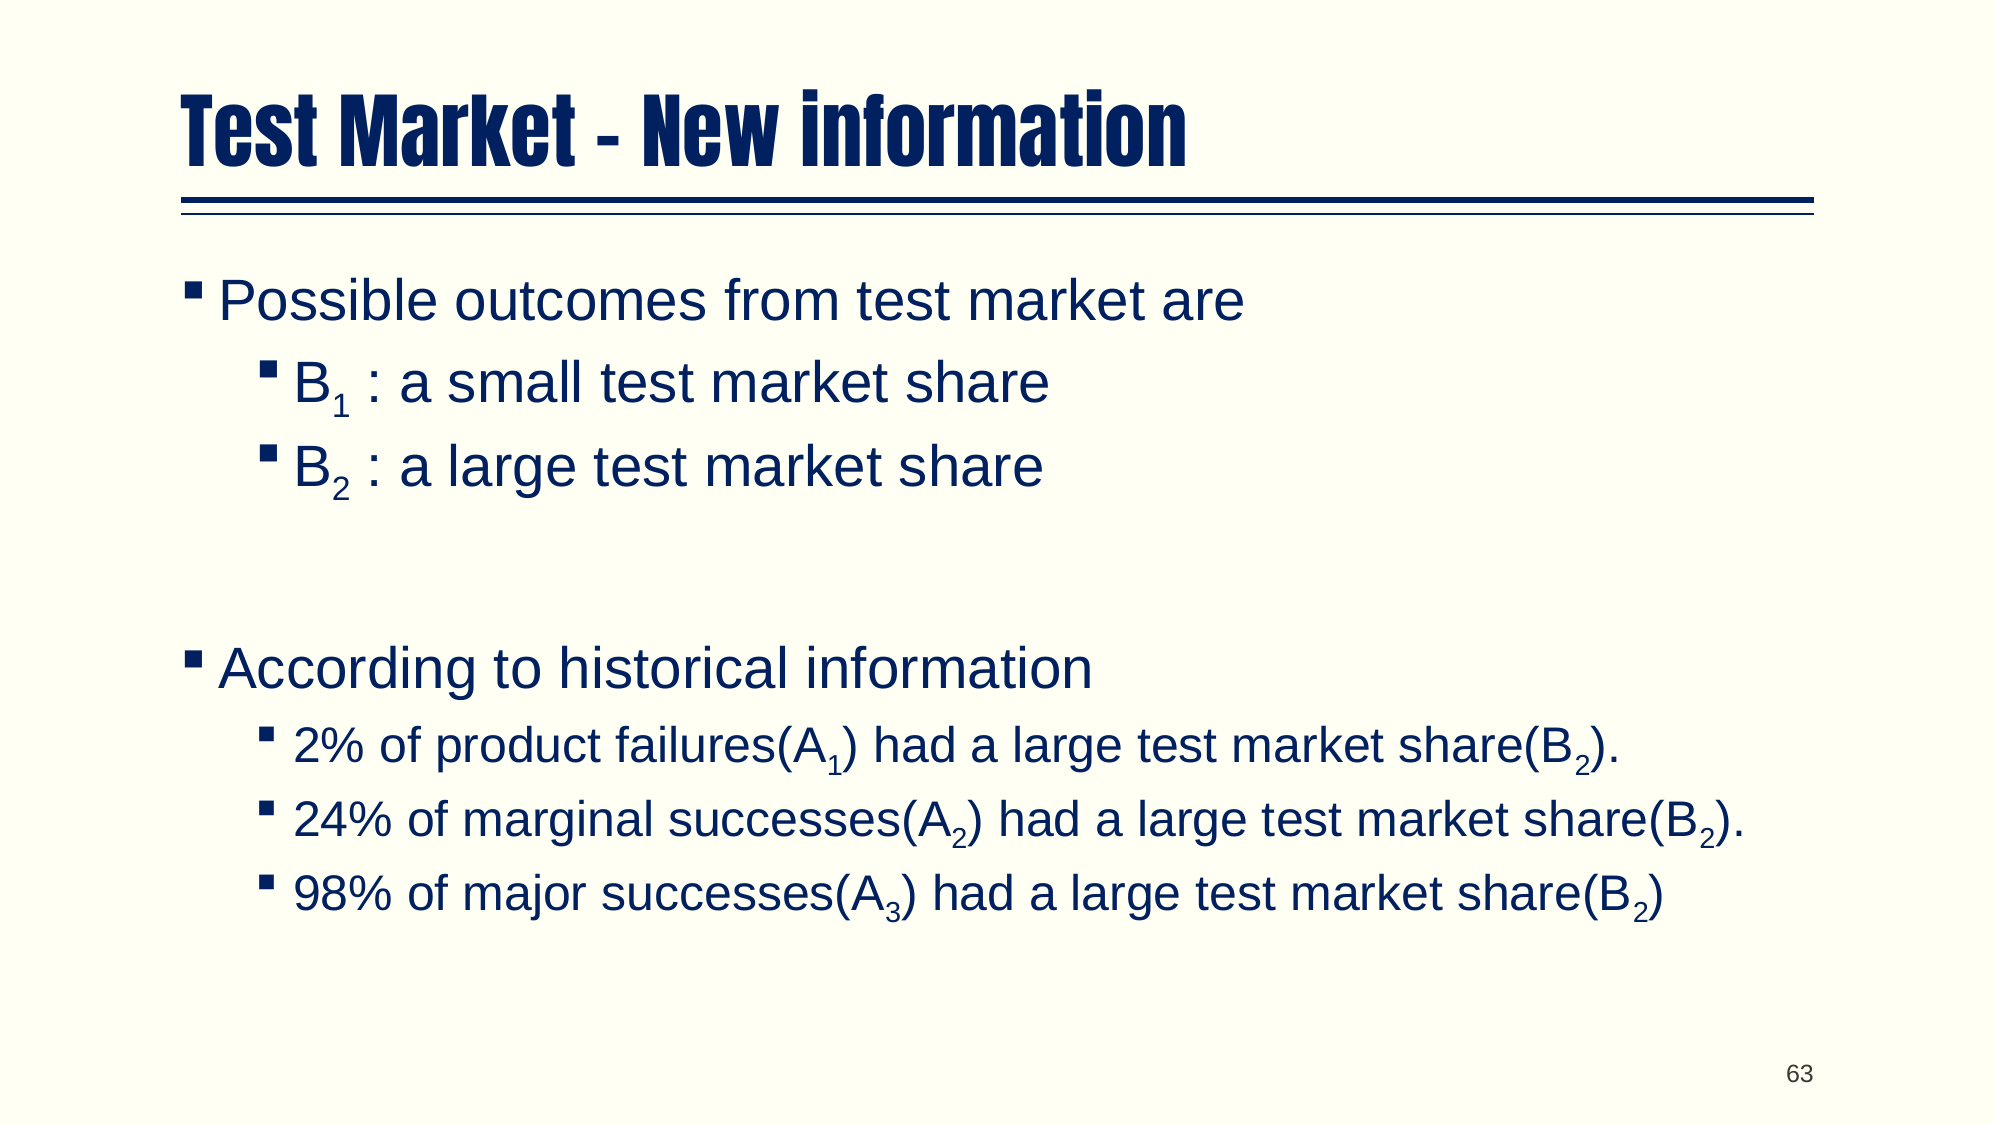

# Test Market – New information
Possible outcomes from test market are
B1 : a small test market share
B2 : a large test market share

According to historical information
2% of product failures(A1) had a large test market share(B2).
24% of marginal successes(A2) had a large test market share(B2).
98% of major successes(A3) had a large test market share(B2)

63